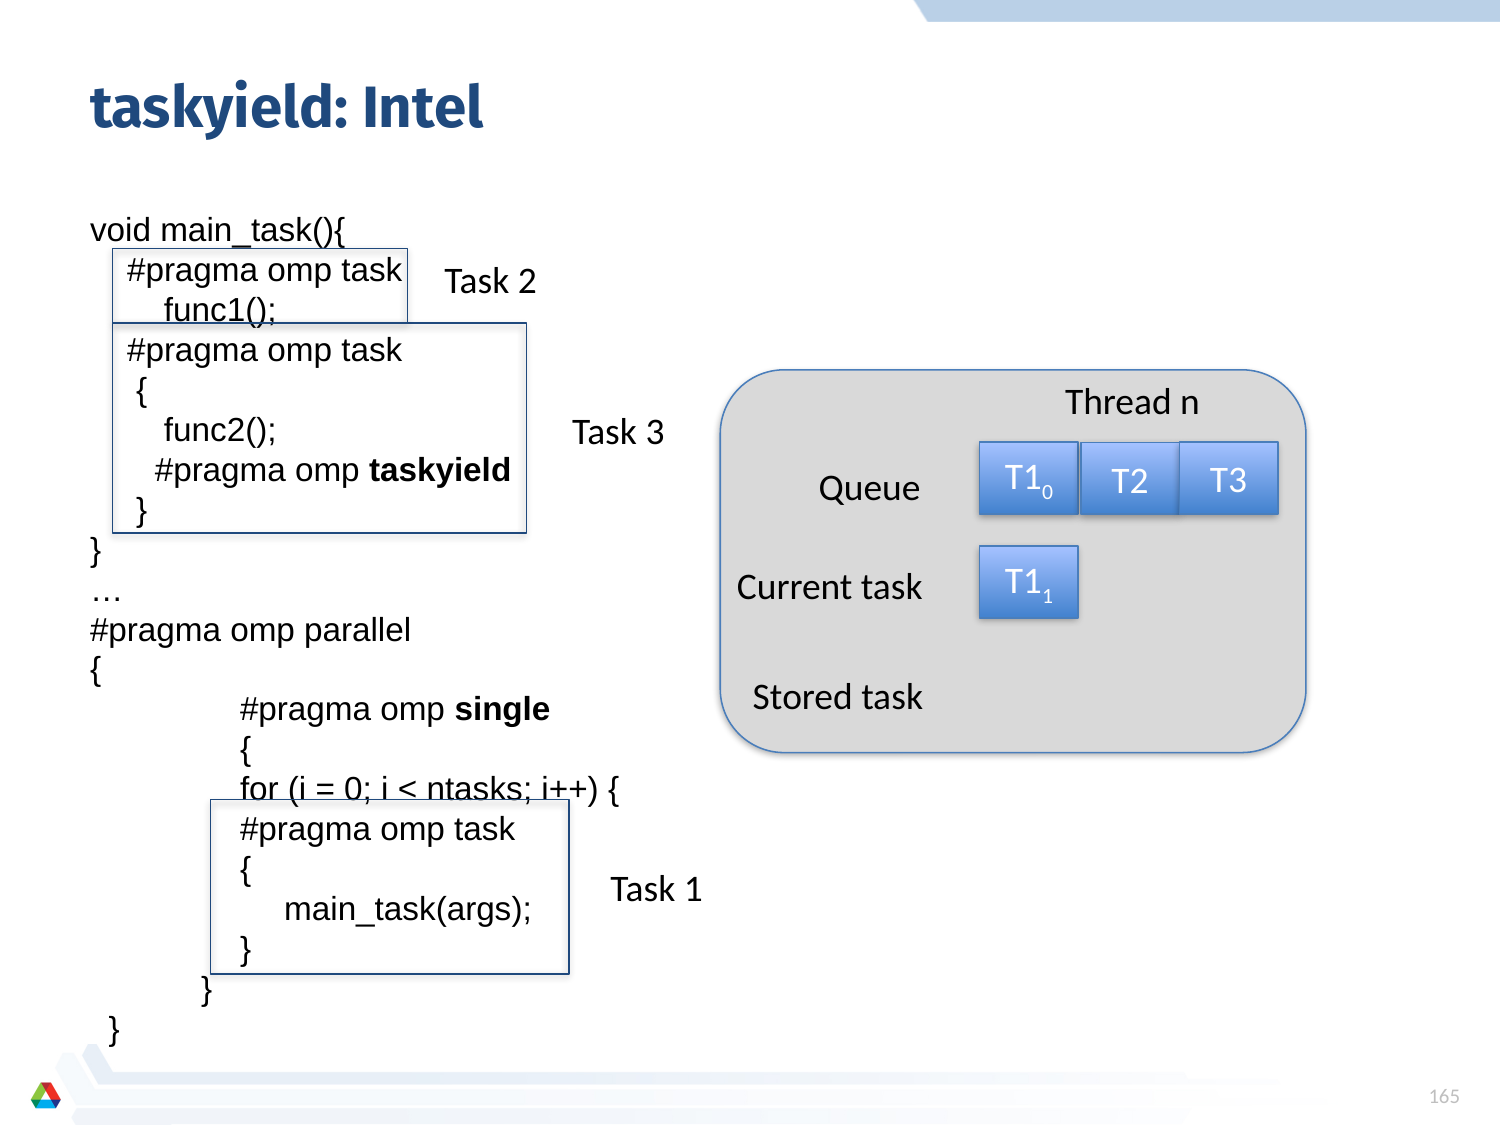

# taskyield: Intel
void main_task(){
    #pragma omp task
        func1();
    #pragma omp task
     {
        func2();
       #pragma omp taskyield
     }
}
…
#pragma omp parallel
{
        	#pragma omp single
        	{
            	for (i = 0; i < ntasks; i++) {
                	#pragma omp task
                	{
                     main_task(args);
                	}
            }
  }

Task 2

Thread n
Task 3
T10
T3
T2
Queue
T11
Current task
Stored task

Task 1
165